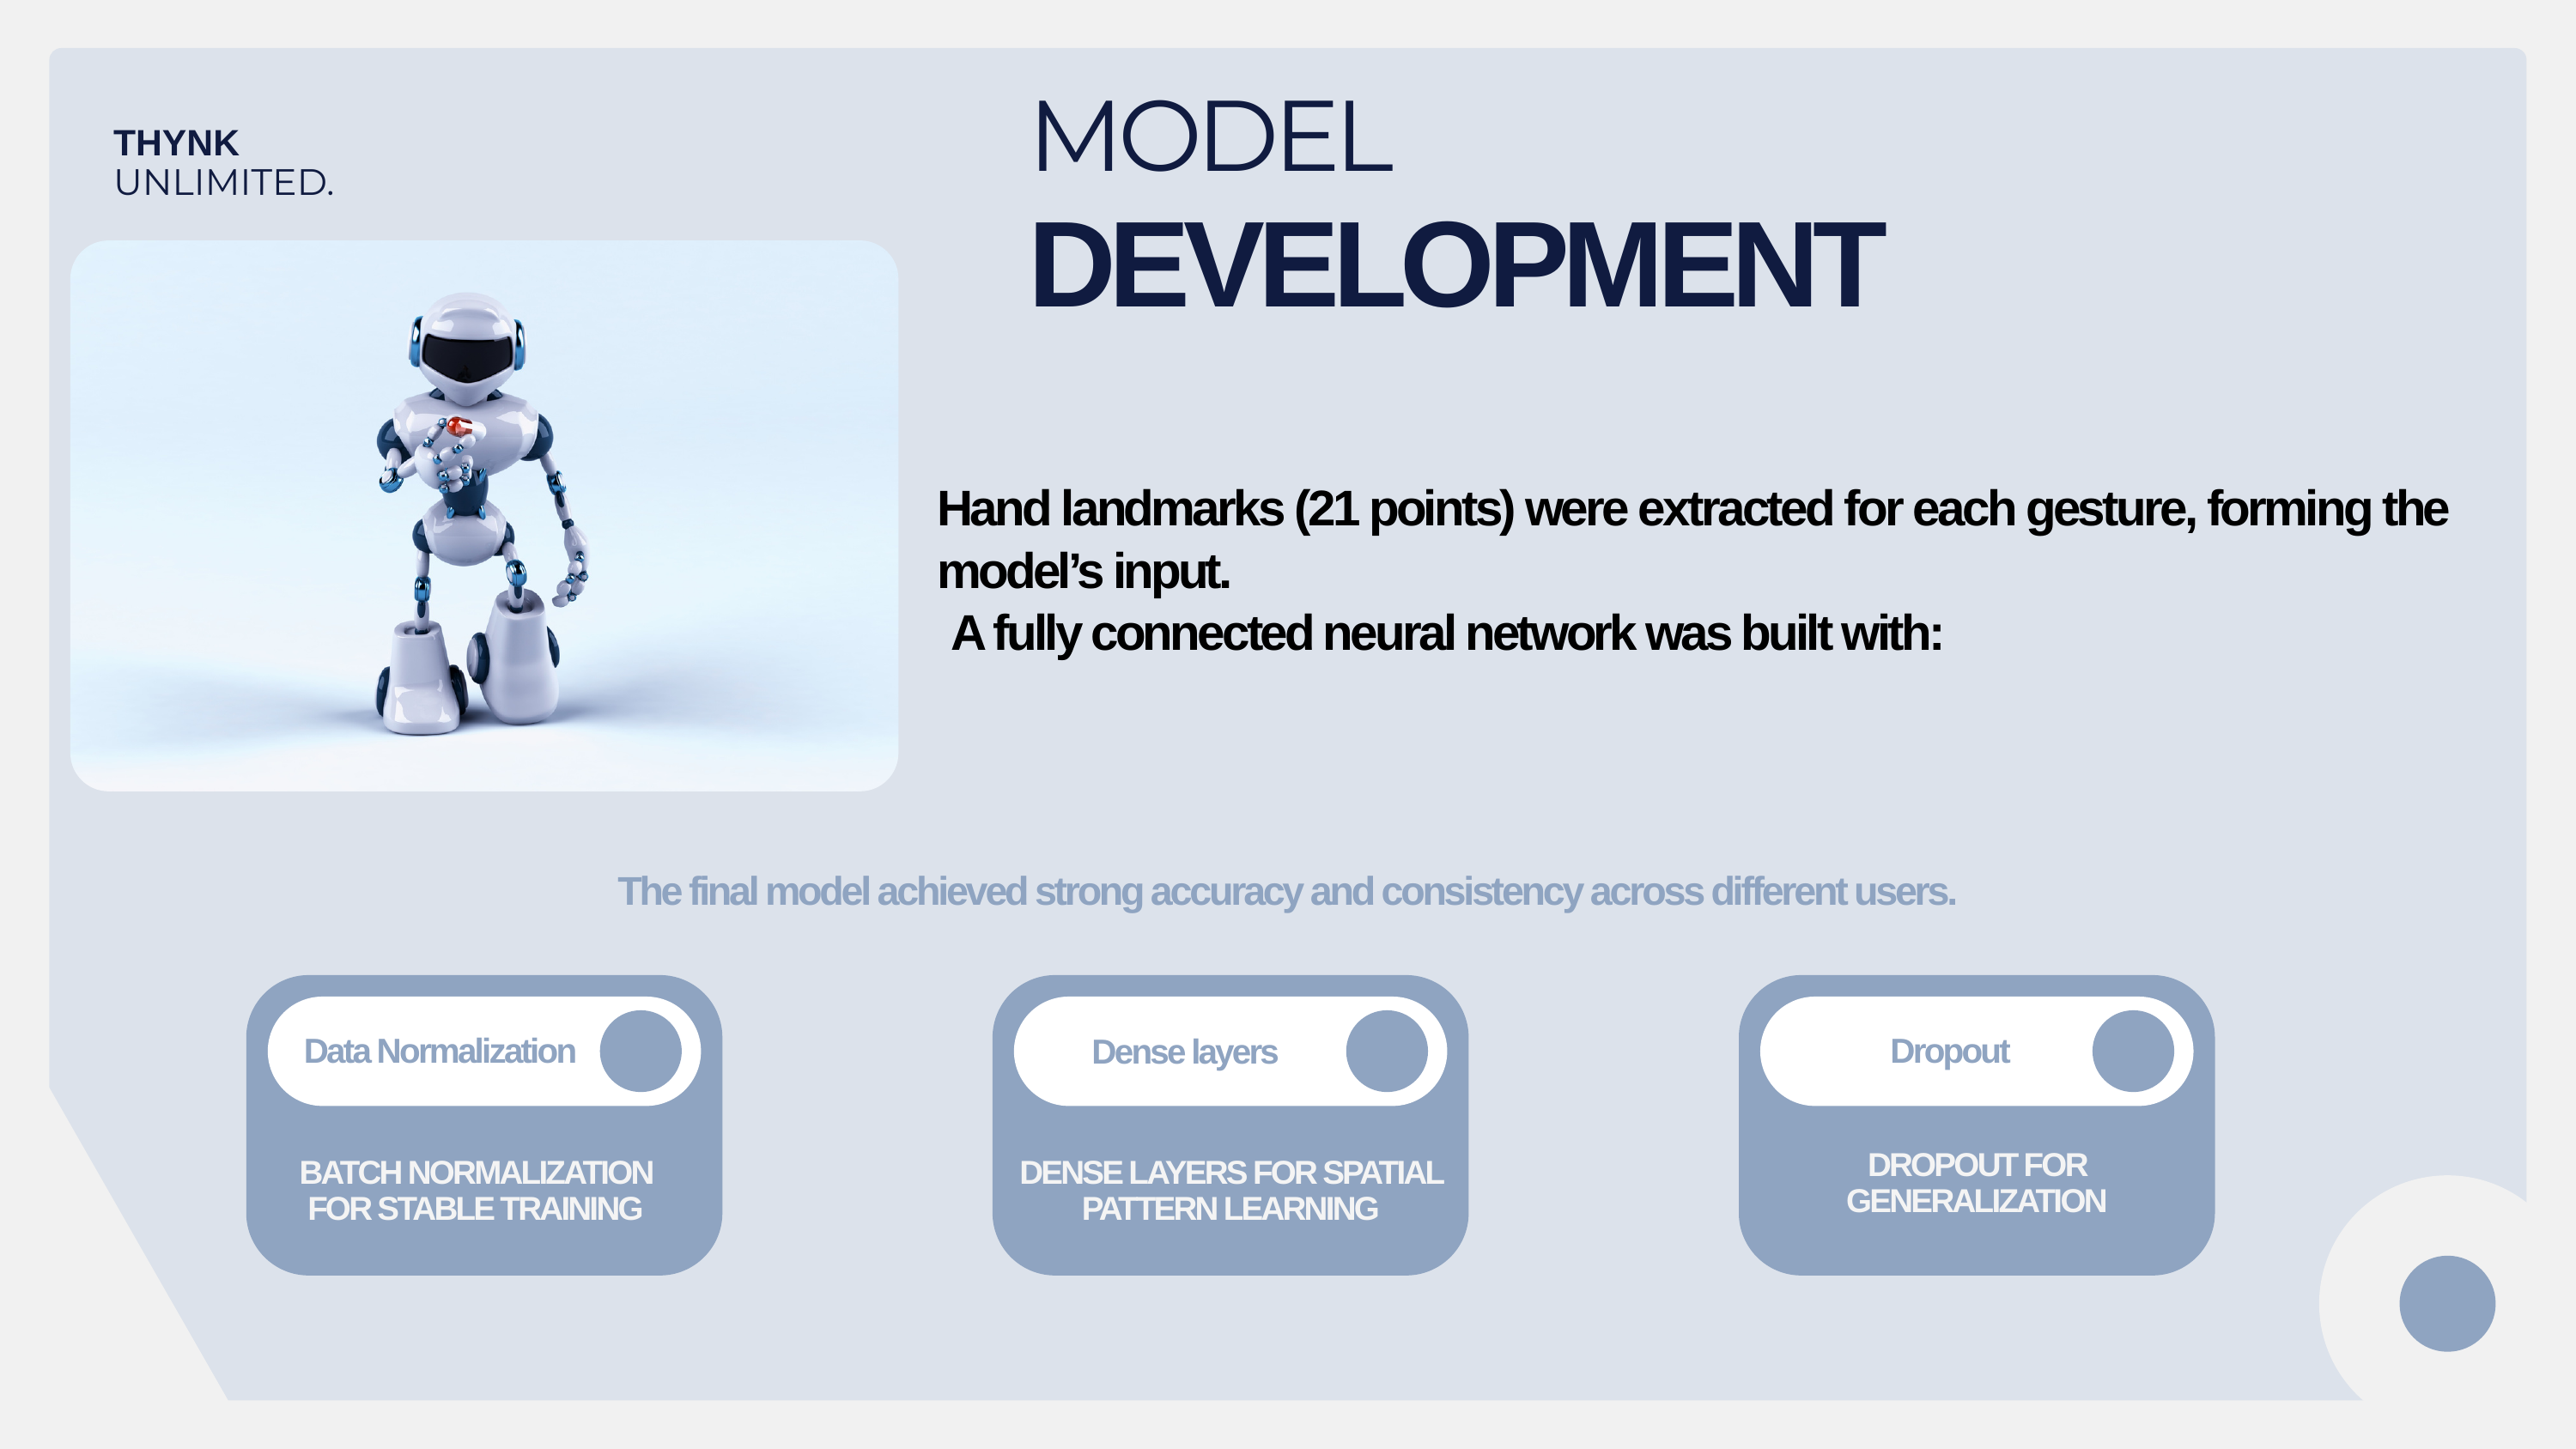

MODEL
THYNK UNLIMITED.
DEVELOPMENT

Hand landmarks (21 points) were extracted for each gesture, forming the model’s input.
 A fully connected neural network was built with:

The final model achieved strong accuracy and consistency across different users.

Data Normalization
Dropout
Dense layers

DROPOUT FOR GENERALIZATION
BATCH NORMALIZATION FOR STABLE TRAINING
DENSE LAYERS FOR SPATIAL PATTERN LEARNING